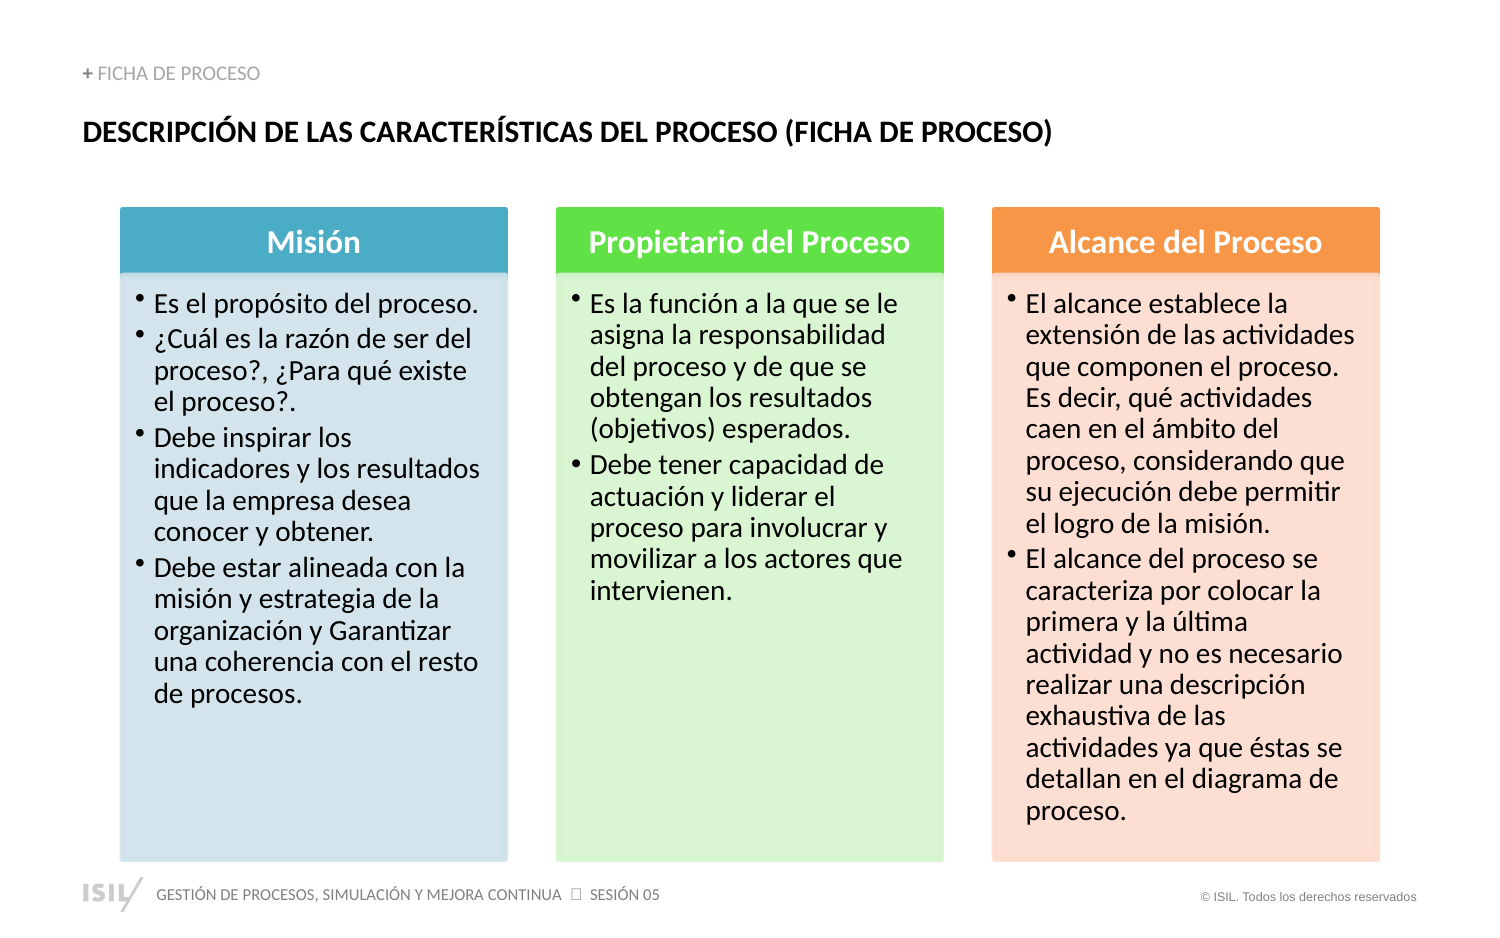

+ FICHA DE PROCESO
DESCRIPCIÓN DE LAS CARACTERÍSTICAS DEL PROCESO (FICHA DE PROCESO)
Misión
Es el propósito del proceso.
¿Cuál es la razón de ser del proceso?, ¿Para qué existe el proceso?.
Debe inspirar los indicadores y los resultados que la empresa desea conocer y obtener.
Debe estar alineada con la misión y estrategia de la organización y Garantizar una coherencia con el resto de procesos.
Propietario del Proceso
Es la función a la que se le asigna la responsabilidad del proceso y de que se obtengan los resultados (objetivos) esperados.
Debe tener capacidad de actuación y liderar el proceso para involucrar y movilizar a los actores que intervienen.
Alcance del Proceso
El alcance establece la extensión de las actividades que componen el proceso. Es decir, qué actividades caen en el ámbito del proceso, considerando que su ejecución debe permitir el logro de la misión.
El alcance del proceso se caracteriza por colocar la primera y la última actividad y no es necesario realizar una descripción exhaustiva de las actividades ya que éstas se detallan en el diagrama de proceso.